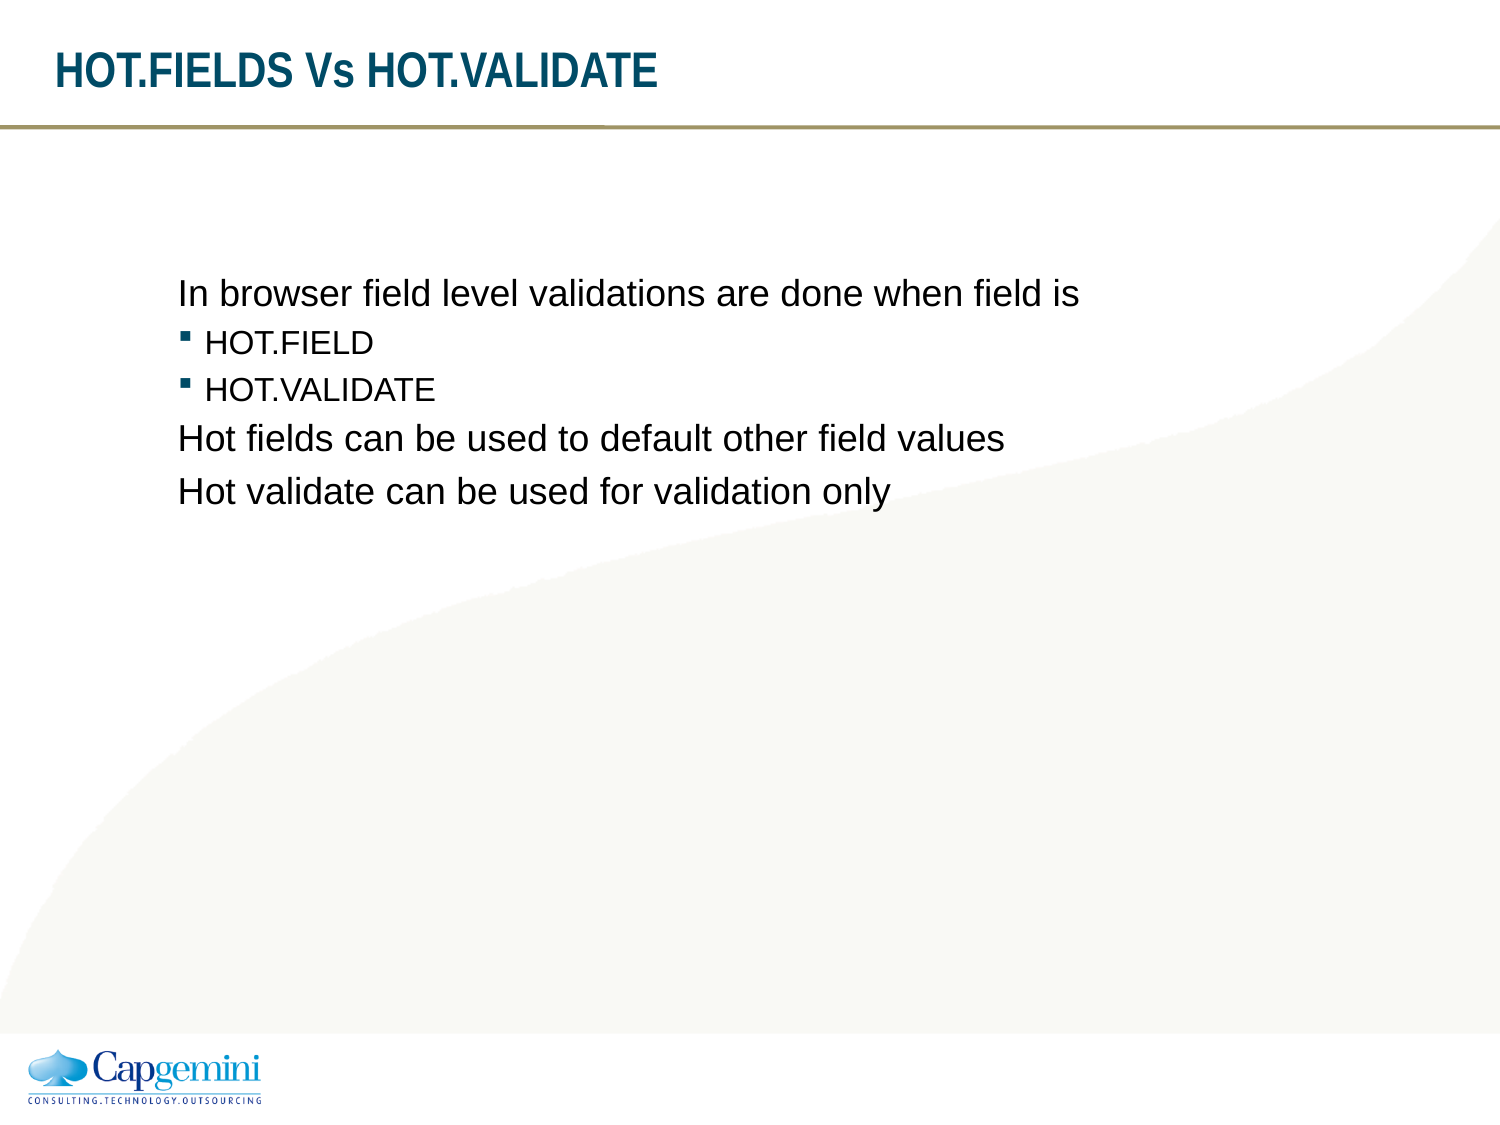

# HOT.FIELDS Vs HOT.VALIDATE
In browser field level validations are done when field is
HOT.FIELD
HOT.VALIDATE
Hot fields can be used to default other field values
Hot validate can be used for validation only